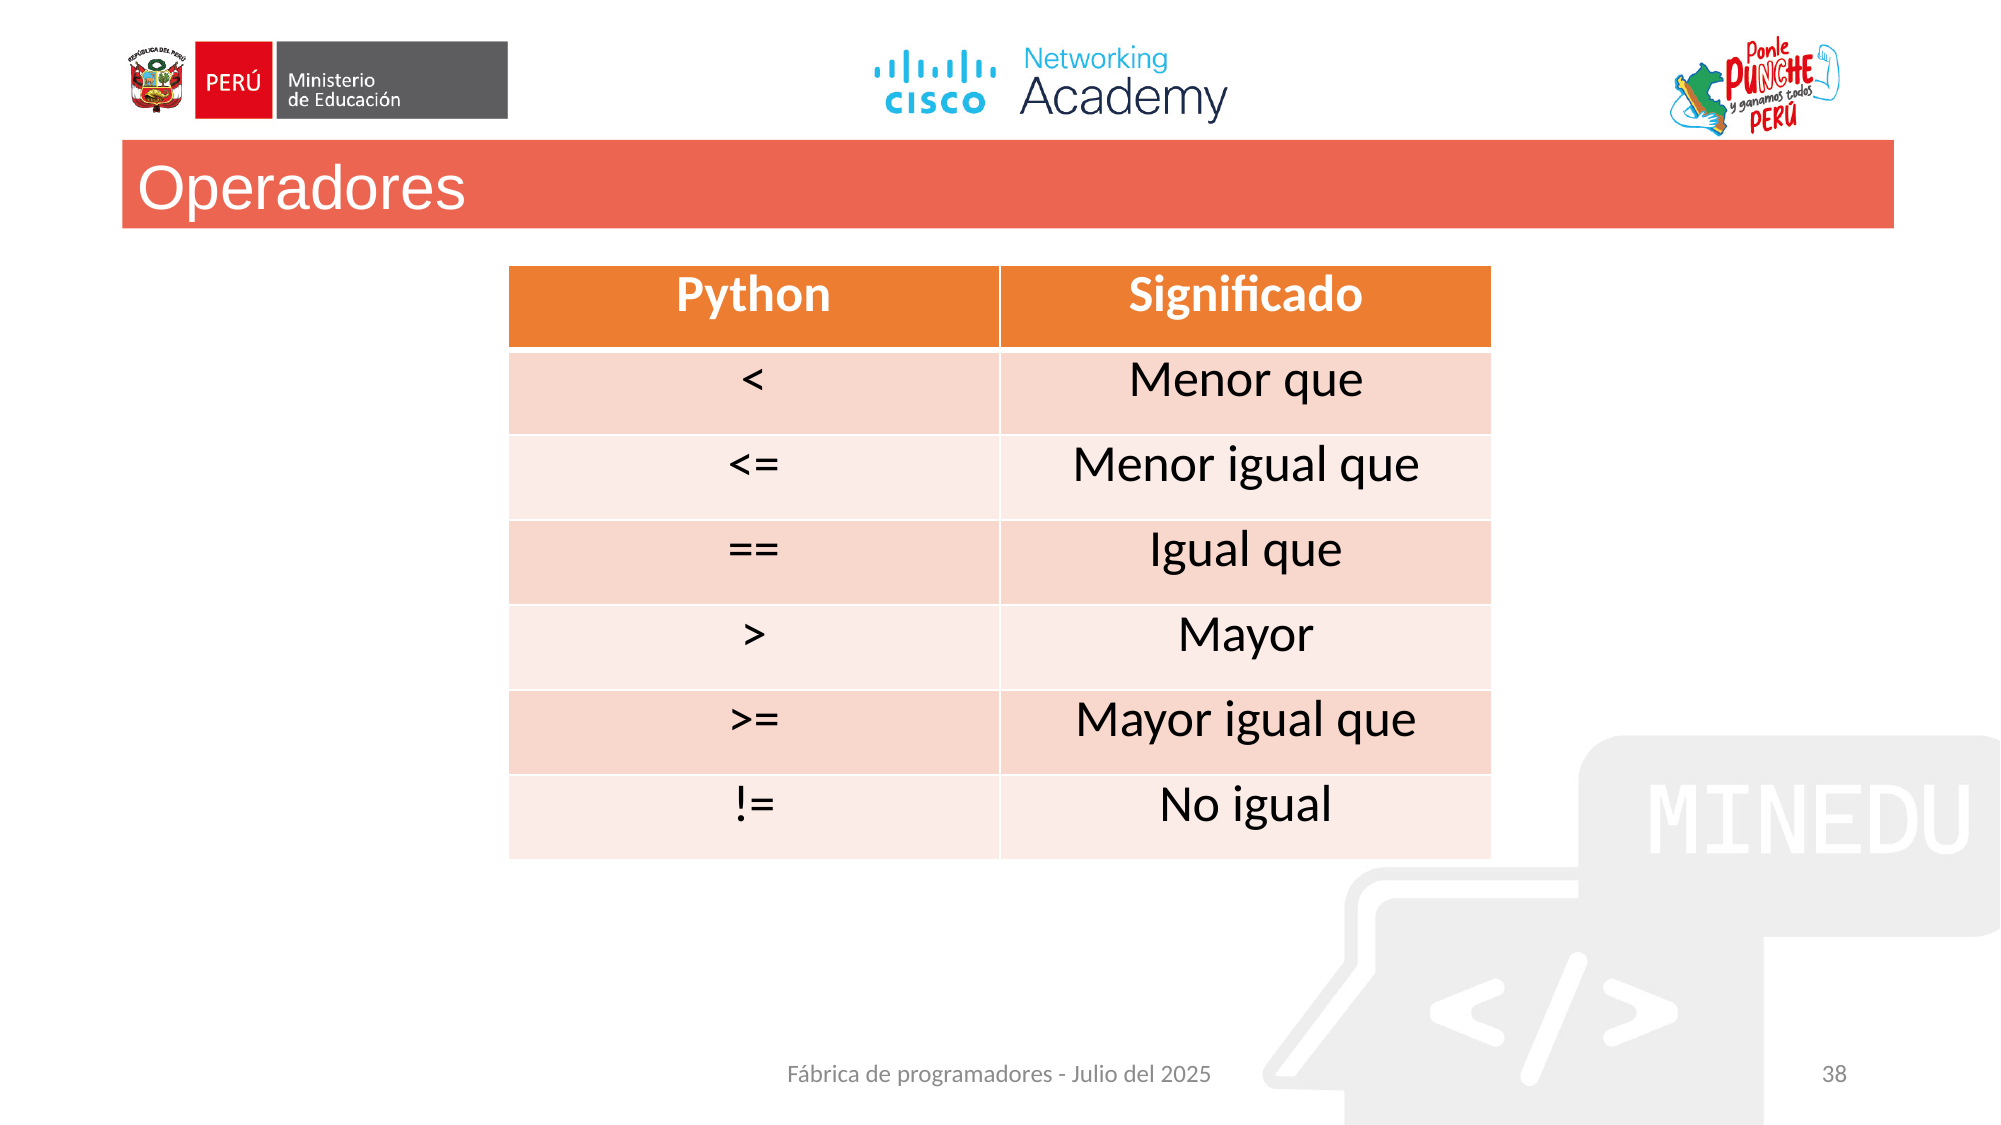

Operadores
| Python | Significado |
| --- | --- |
| < | Menor que |
| <= | Menor igual que |
| == | Igual que |
| > | Mayor |
| >= | Mayor igual que |
| != | No igual |
Fábrica de programadores - Julio del 2025
38